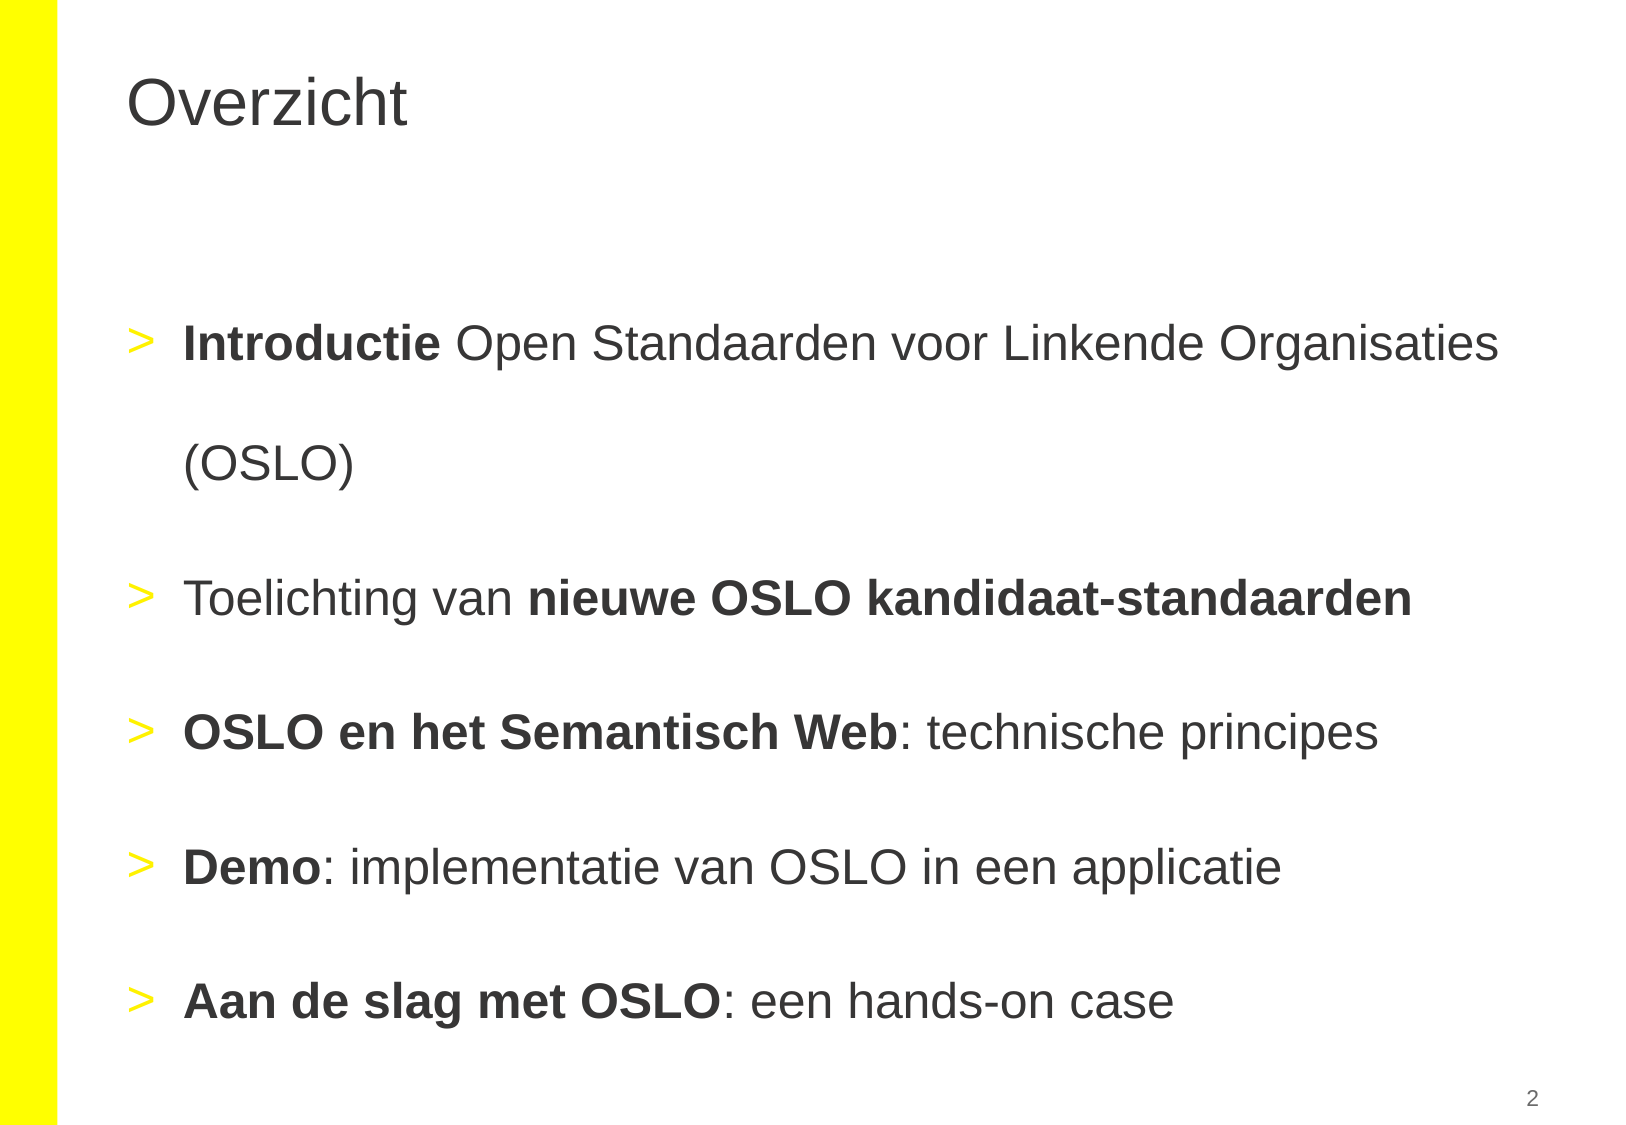

# Overzicht
Introductie Open Standaarden voor Linkende Organisaties (OSLO)
Toelichting van nieuwe OSLO kandidaat-standaarden
OSLO en het Semantisch Web: technische principes
Demo: implementatie van OSLO in een applicatie
Aan de slag met OSLO: een hands-on case
2